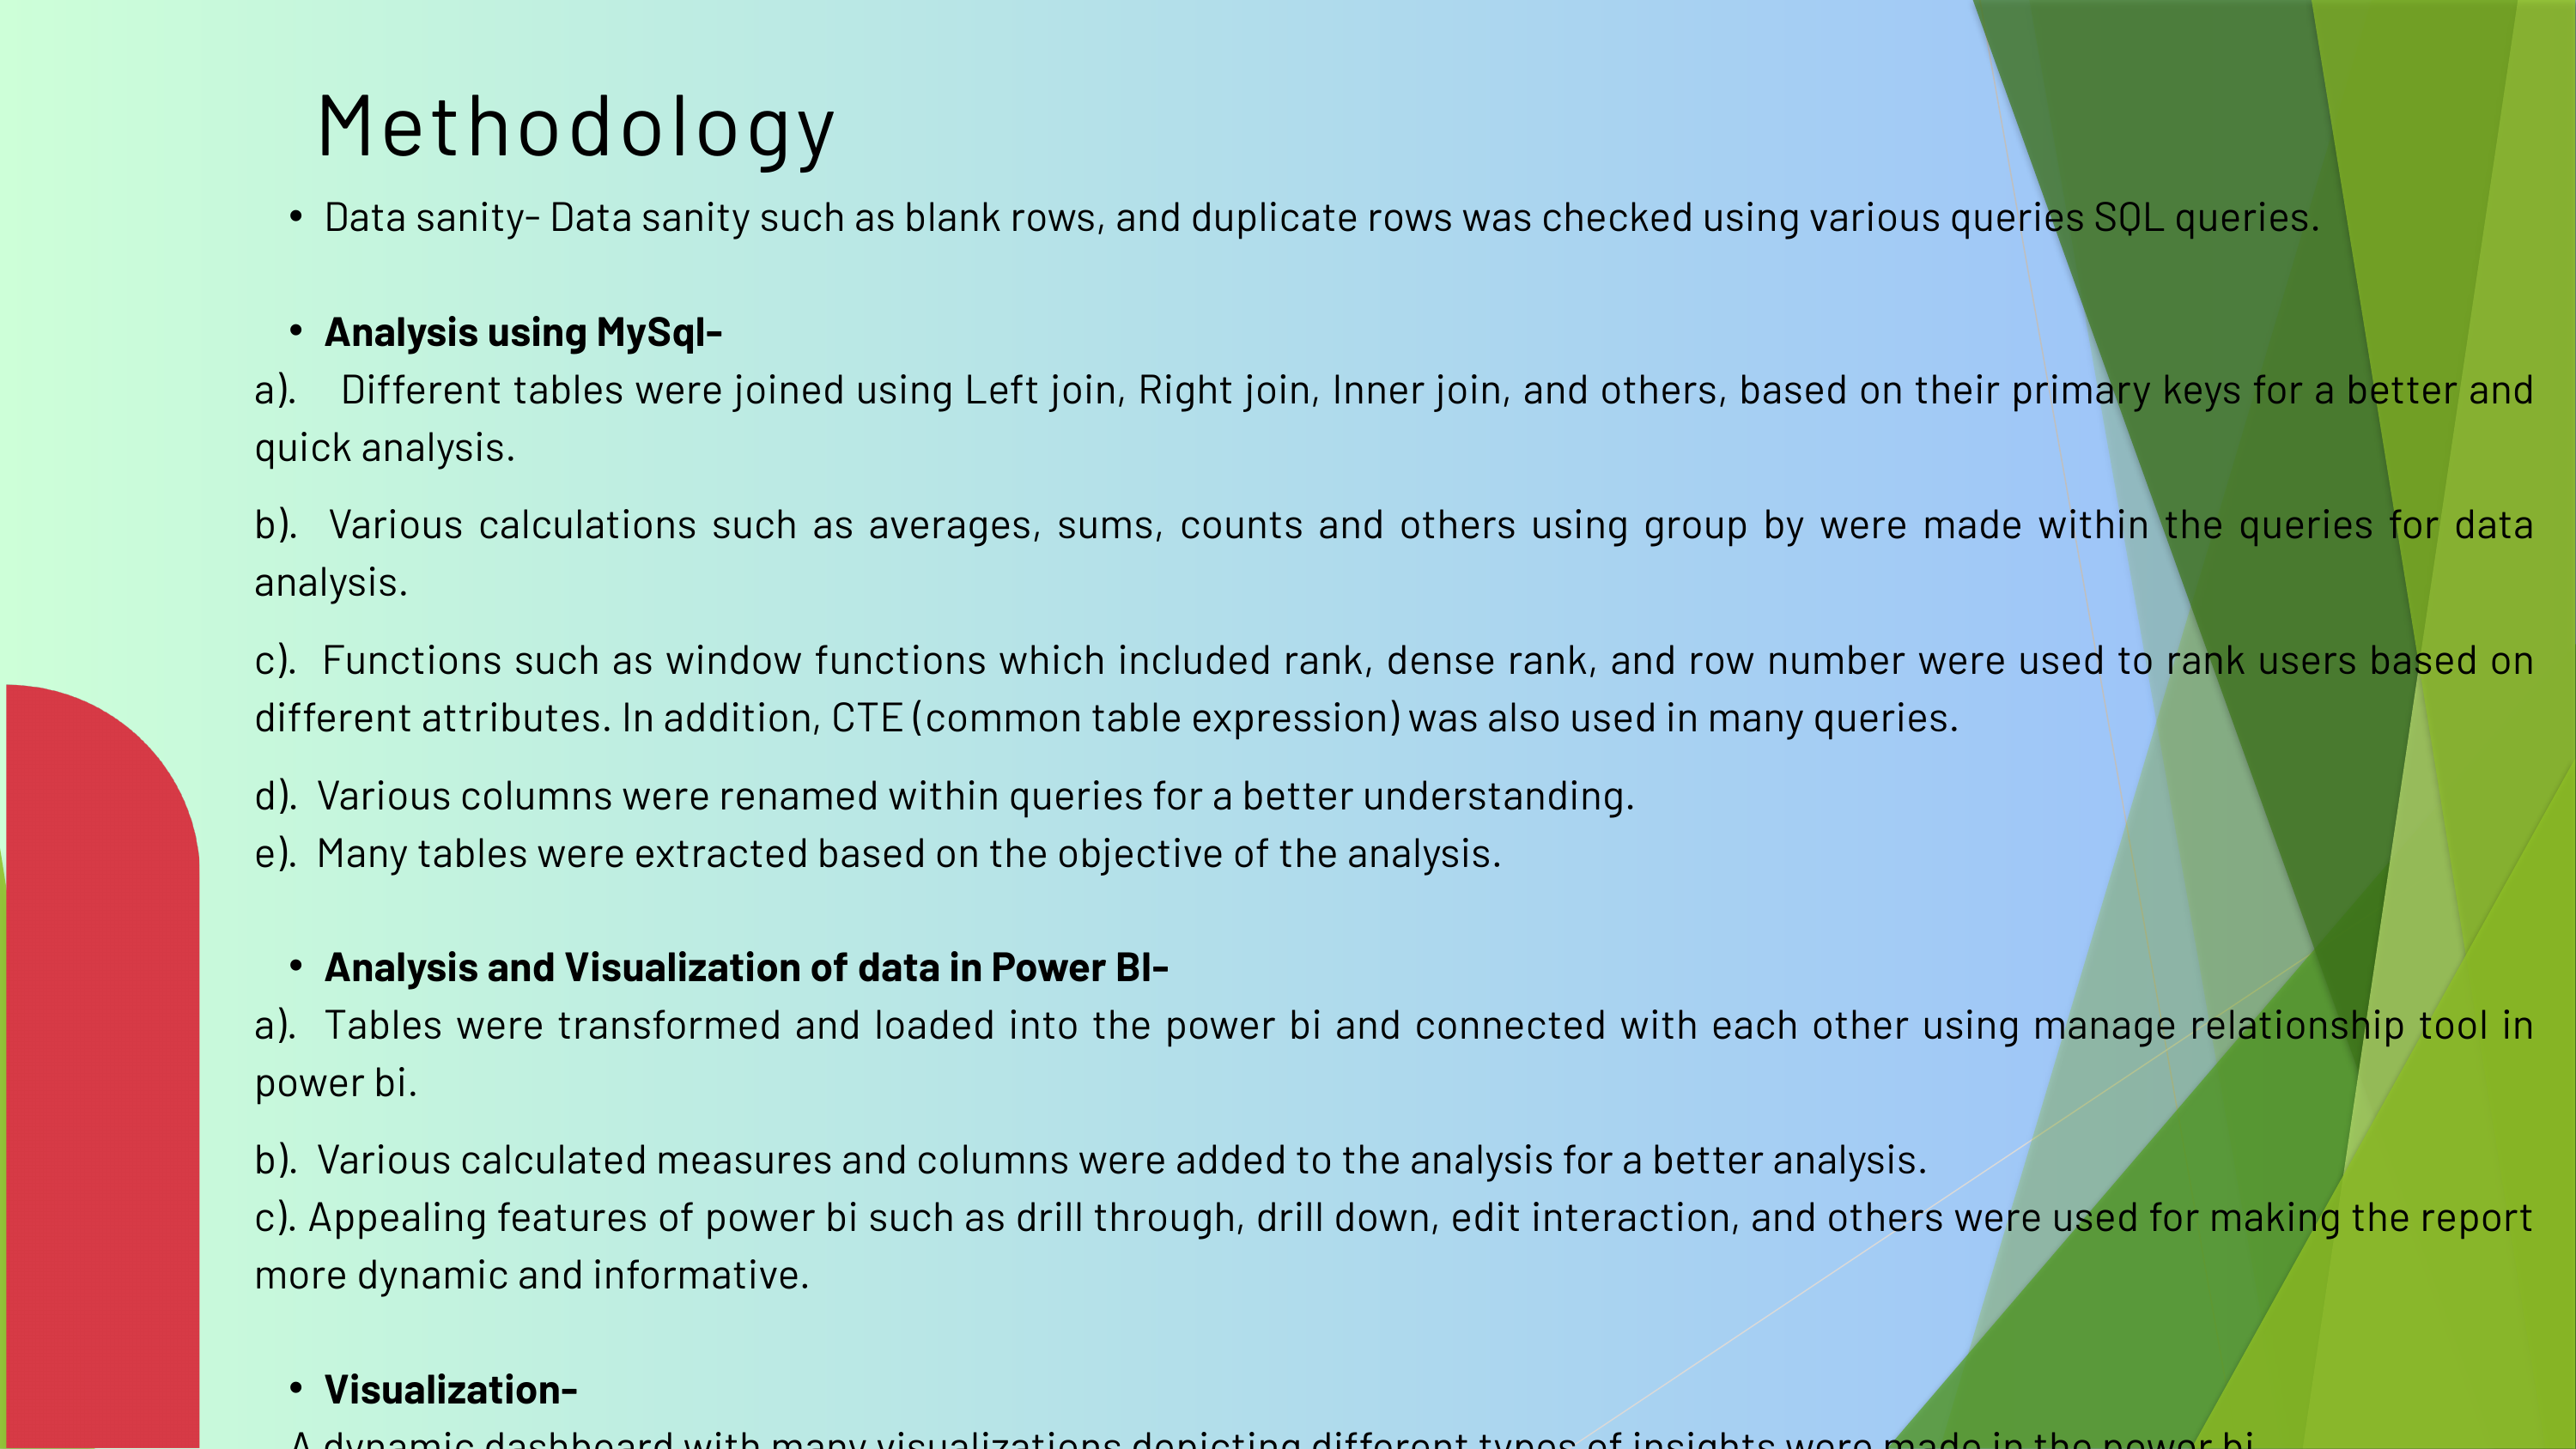

Methodology
Data sanity- Data sanity such as blank rows, and duplicate rows was checked using various queries SQL queries.

Analysis using MySql-
a).    Different tables were joined using Left join, Right join, Inner join, and others, based on their primary keys for a better and quick analysis.

b).  Various calculations such as averages, sums, counts and others using group by were made within the queries for data analysis.

c).  Functions such as window functions which included rank, dense rank, and row number were used to rank users based on different attributes. In addition, CTE (common table expression) was also used in many queries.

d).  Various columns were renamed within queries for a better understanding.
e).  Many tables were extracted based on the objective of the analysis.

Analysis and Visualization of data in Power BI-
a).  Tables were transformed and loaded into the power bi and connected with each other using manage relationship tool in power bi.

b).  Various calculated measures and columns were added to the analysis for a better analysis.
c). Appealing features of power bi such as drill through, drill down, edit interaction, and others were used for making the report more dynamic and informative.

Visualization-
A dynamic dashboard with many visualizations depicting different types of insights were made in the power bi.